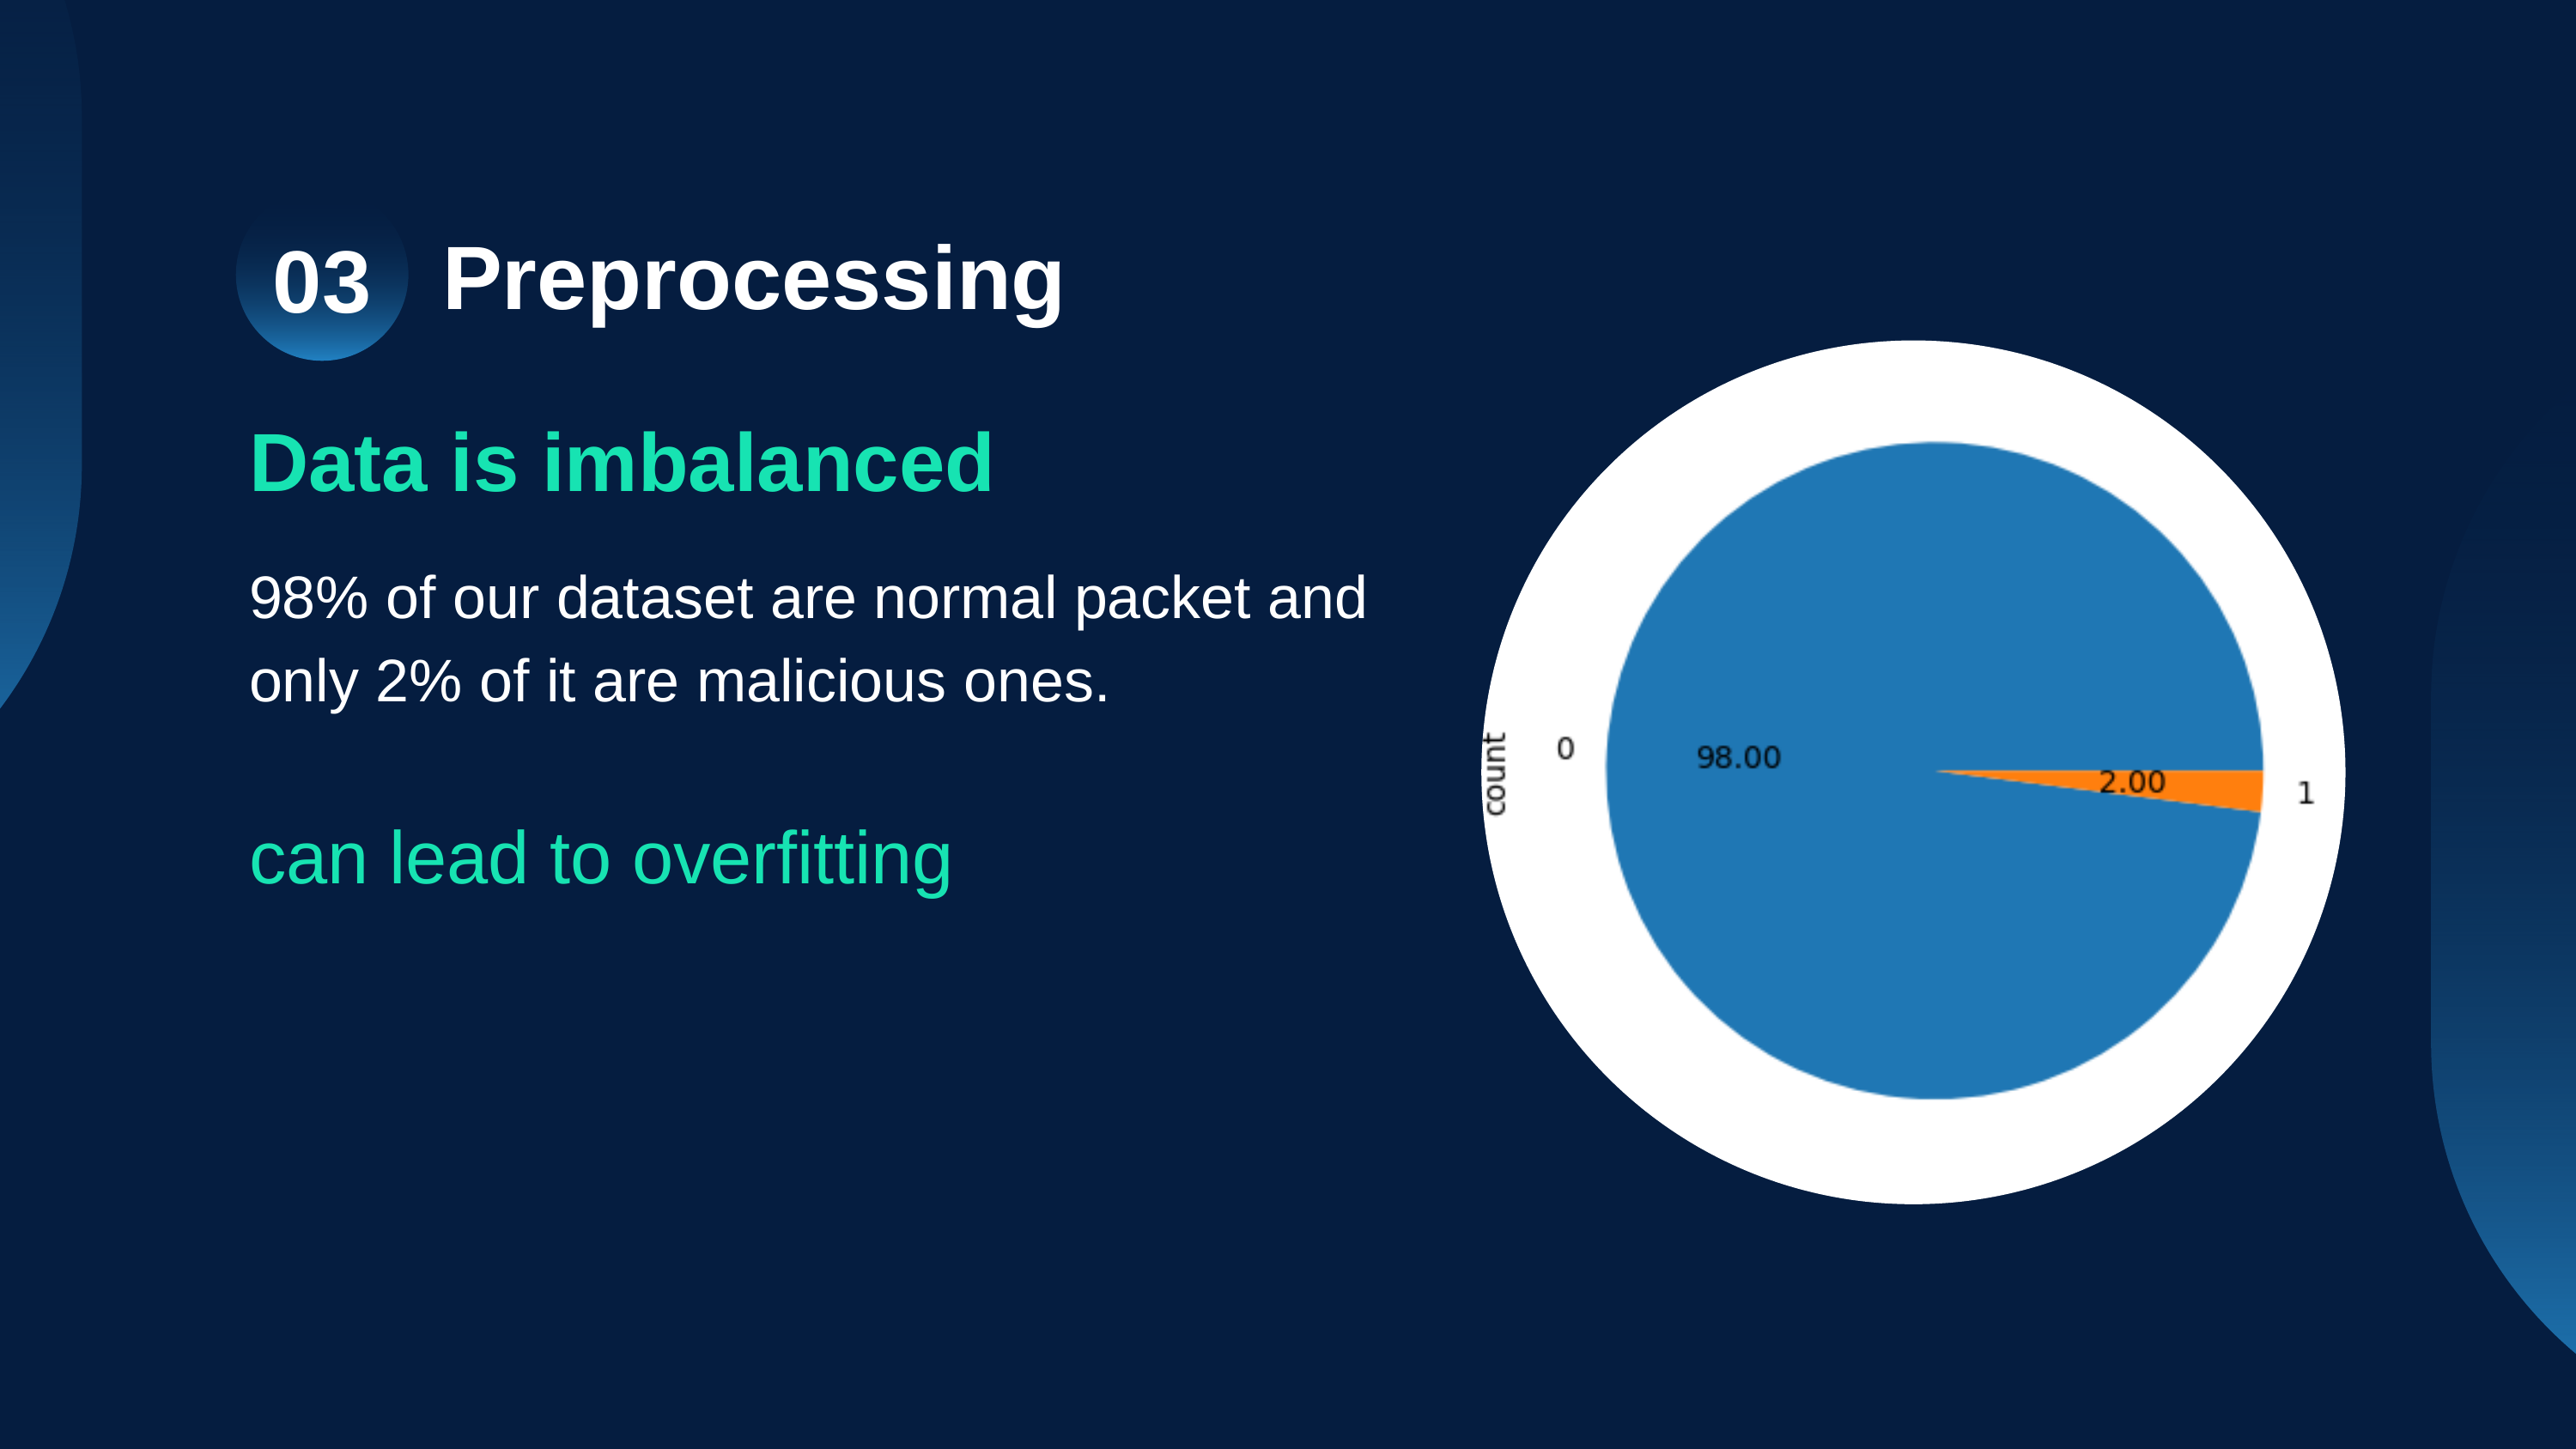

03
Preprocessing

Data is imbalanced
98% of our dataset are normal packet and only 2% of it are malicious ones.

can lead to overfitting